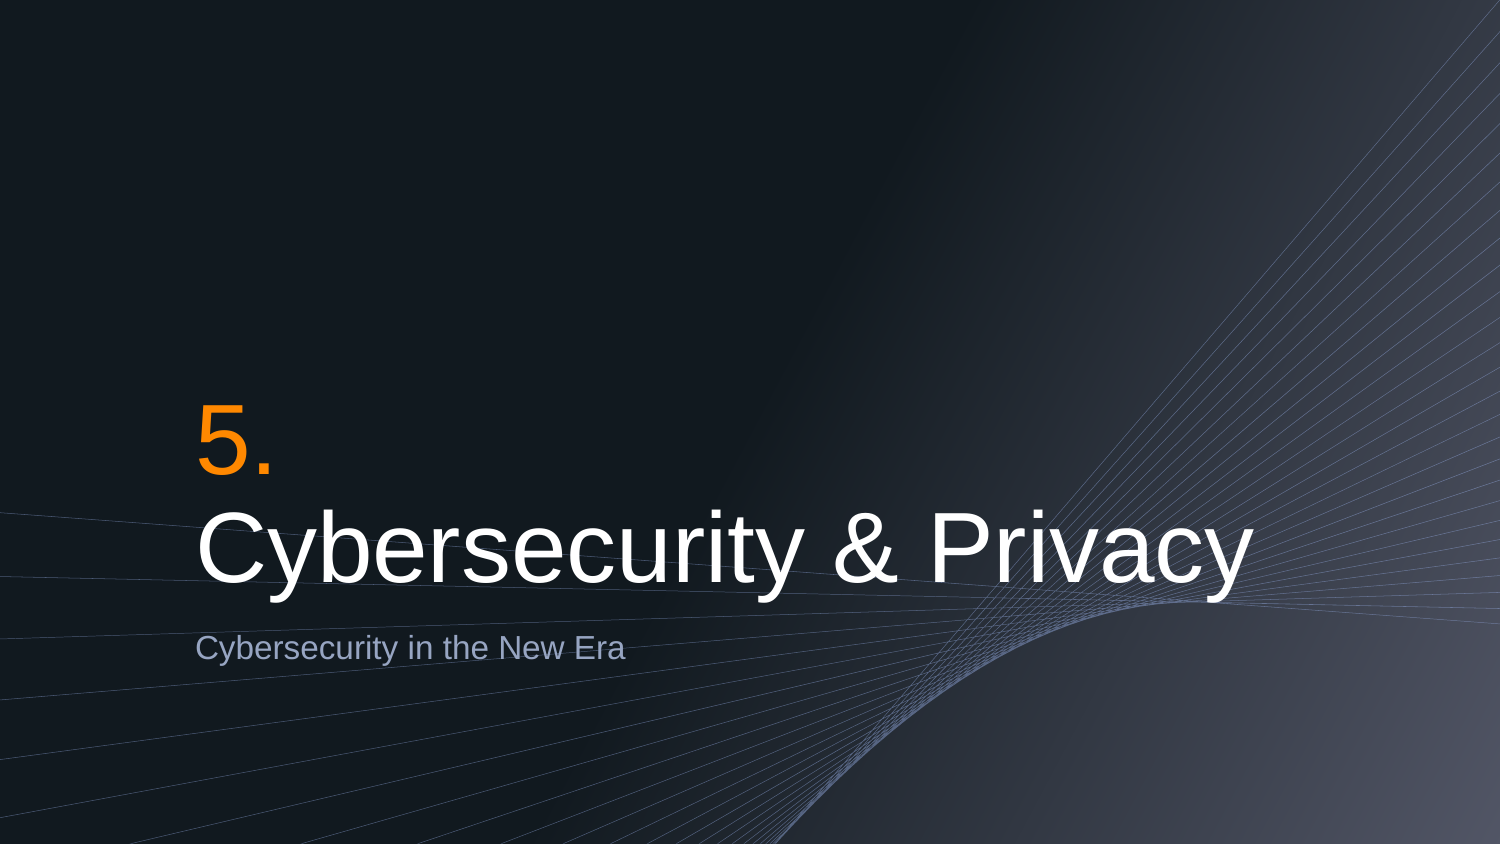

# 5. Cybersecurity & Privacy
Cybersecurity in the New Era